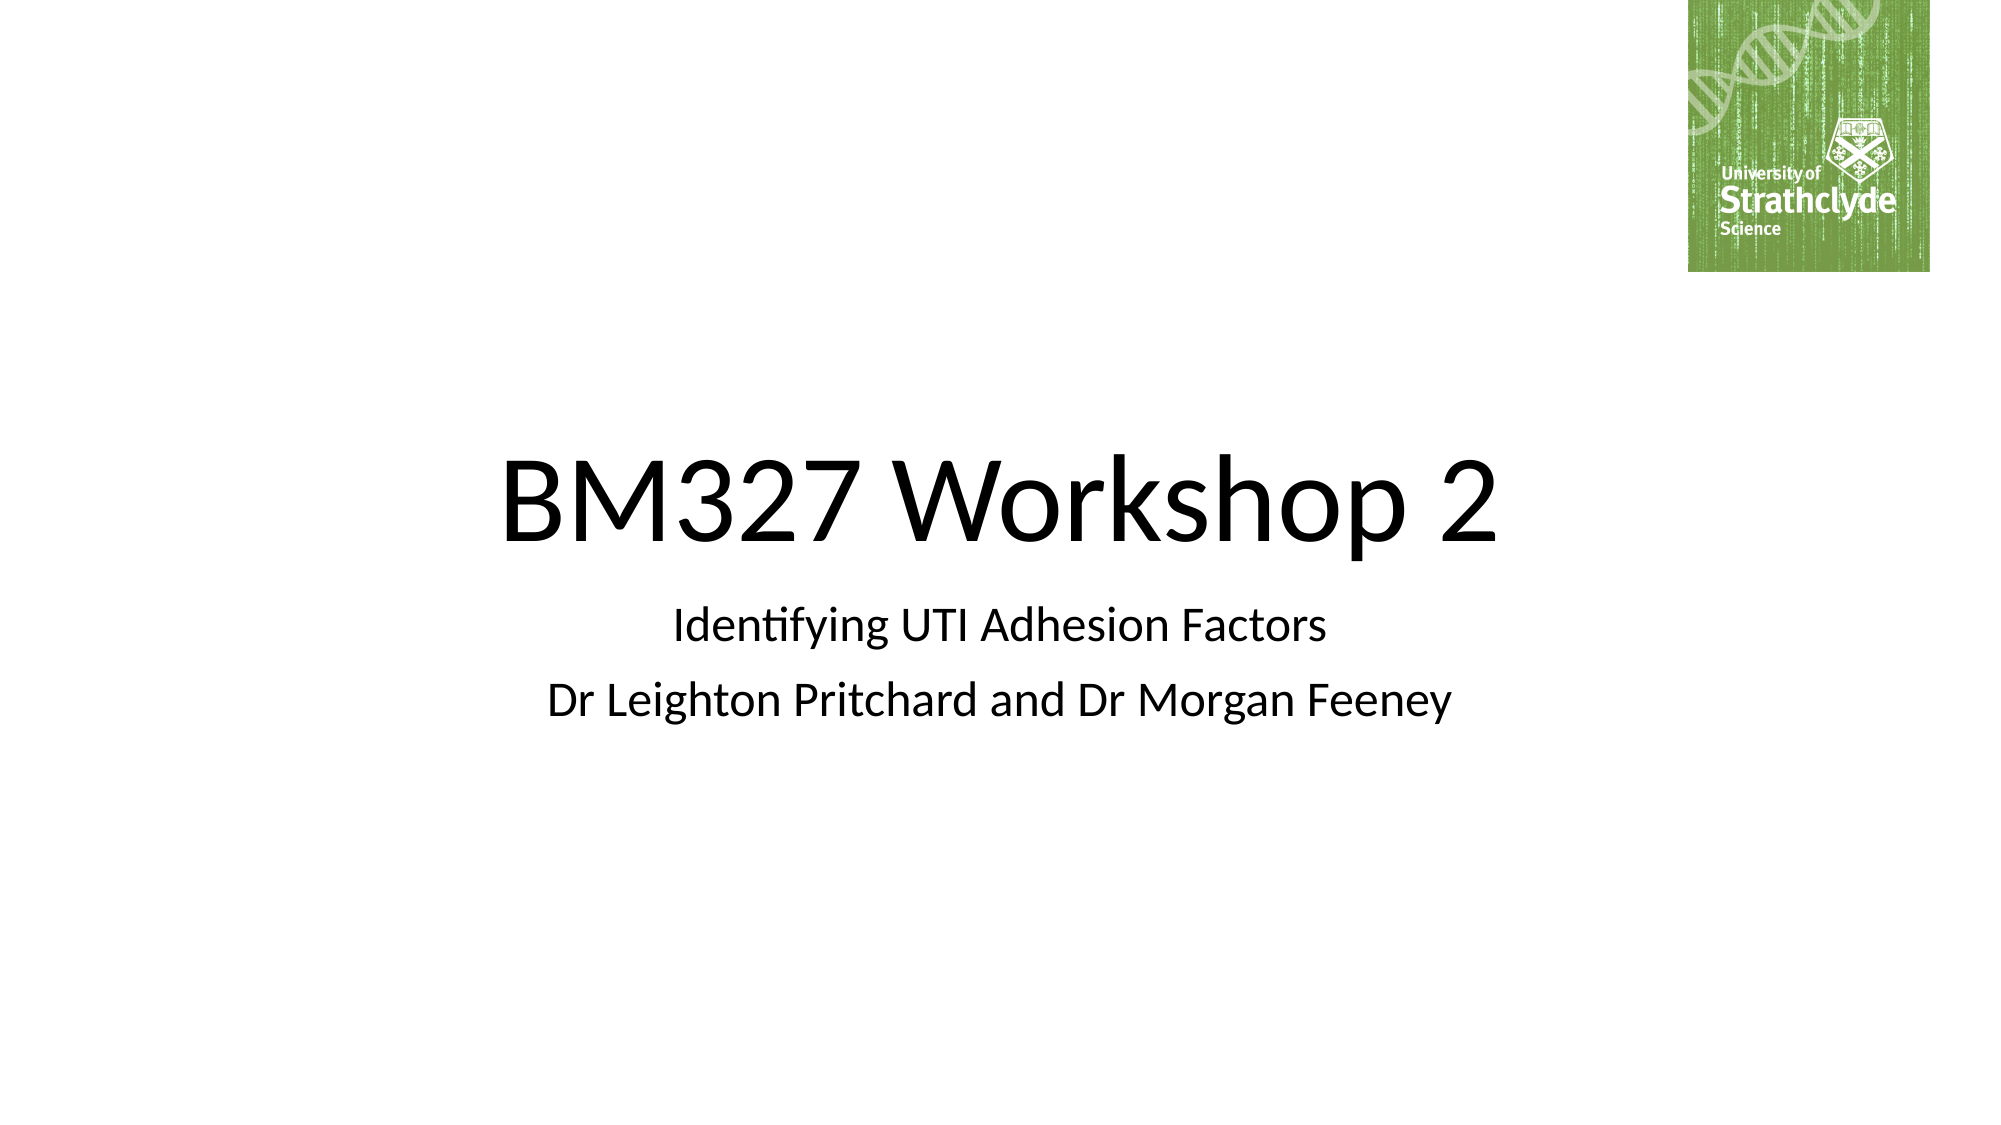

# BM327 Workshop 2
Identifying UTI Adhesion Factors
Dr Leighton Pritchard and Dr Morgan Feeney